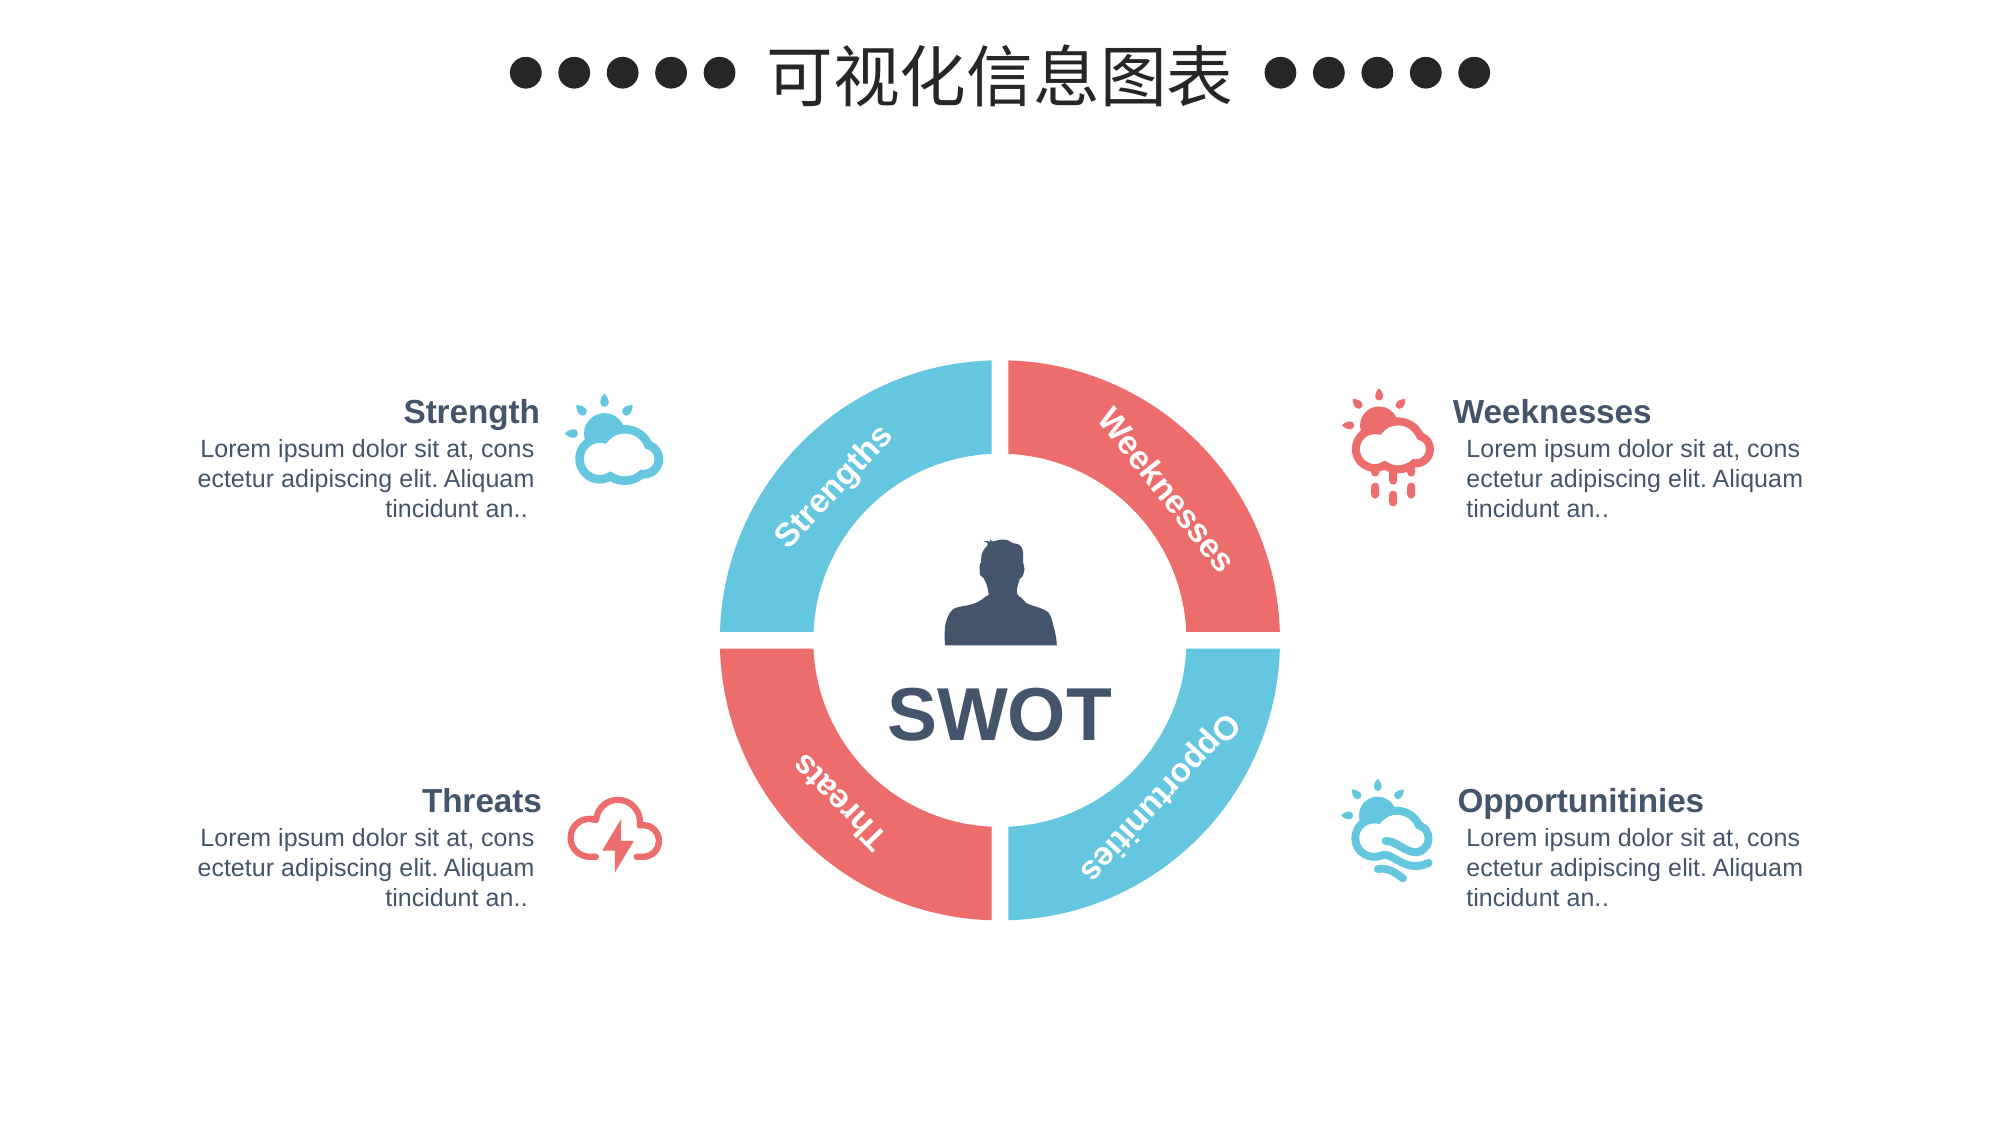

Strength
Weeknesses

Lorem ipsum dolor sit at, cons ectetur adipiscing elit. Aliquam tincidunt an..
Lorem ipsum dolor sit at, cons ectetur adipiscing elit. Aliquam tincidunt an..
Strengths
Weeknesses

SWOT
Threats
Opportunities
Opportunitinies
Threats

Lorem ipsum dolor sit at, cons ectetur adipiscing elit. Aliquam tincidunt an..
Lorem ipsum dolor sit at, cons ectetur adipiscing elit. Aliquam tincidunt an..